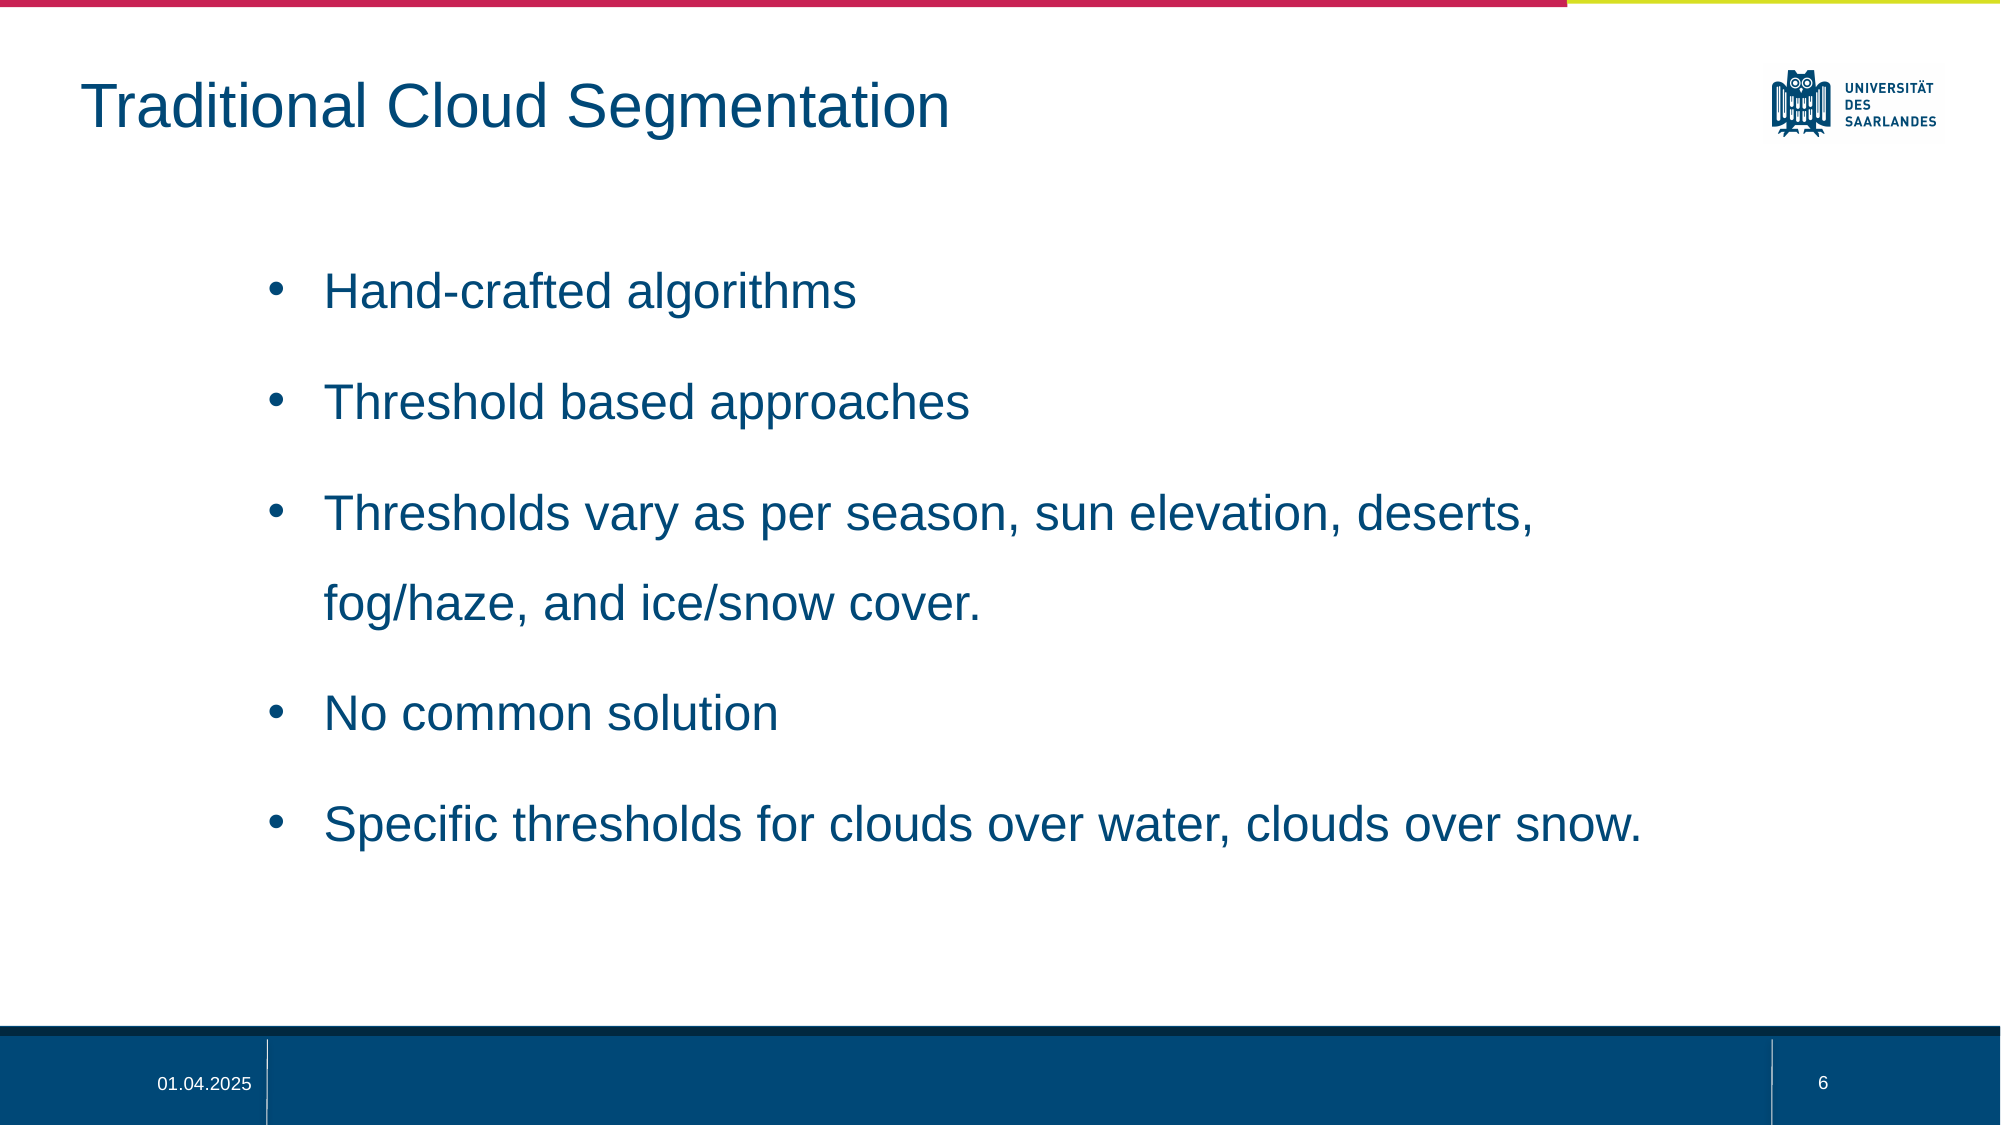

Traditional Cloud Segmentation
Hand-crafted algorithms
Threshold based approaches
Thresholds vary as per season, sun elevation, deserts, fog/haze, and ice/snow cover.
No common solution
Specific thresholds for clouds over water, clouds over snow.

6
01.04.2025